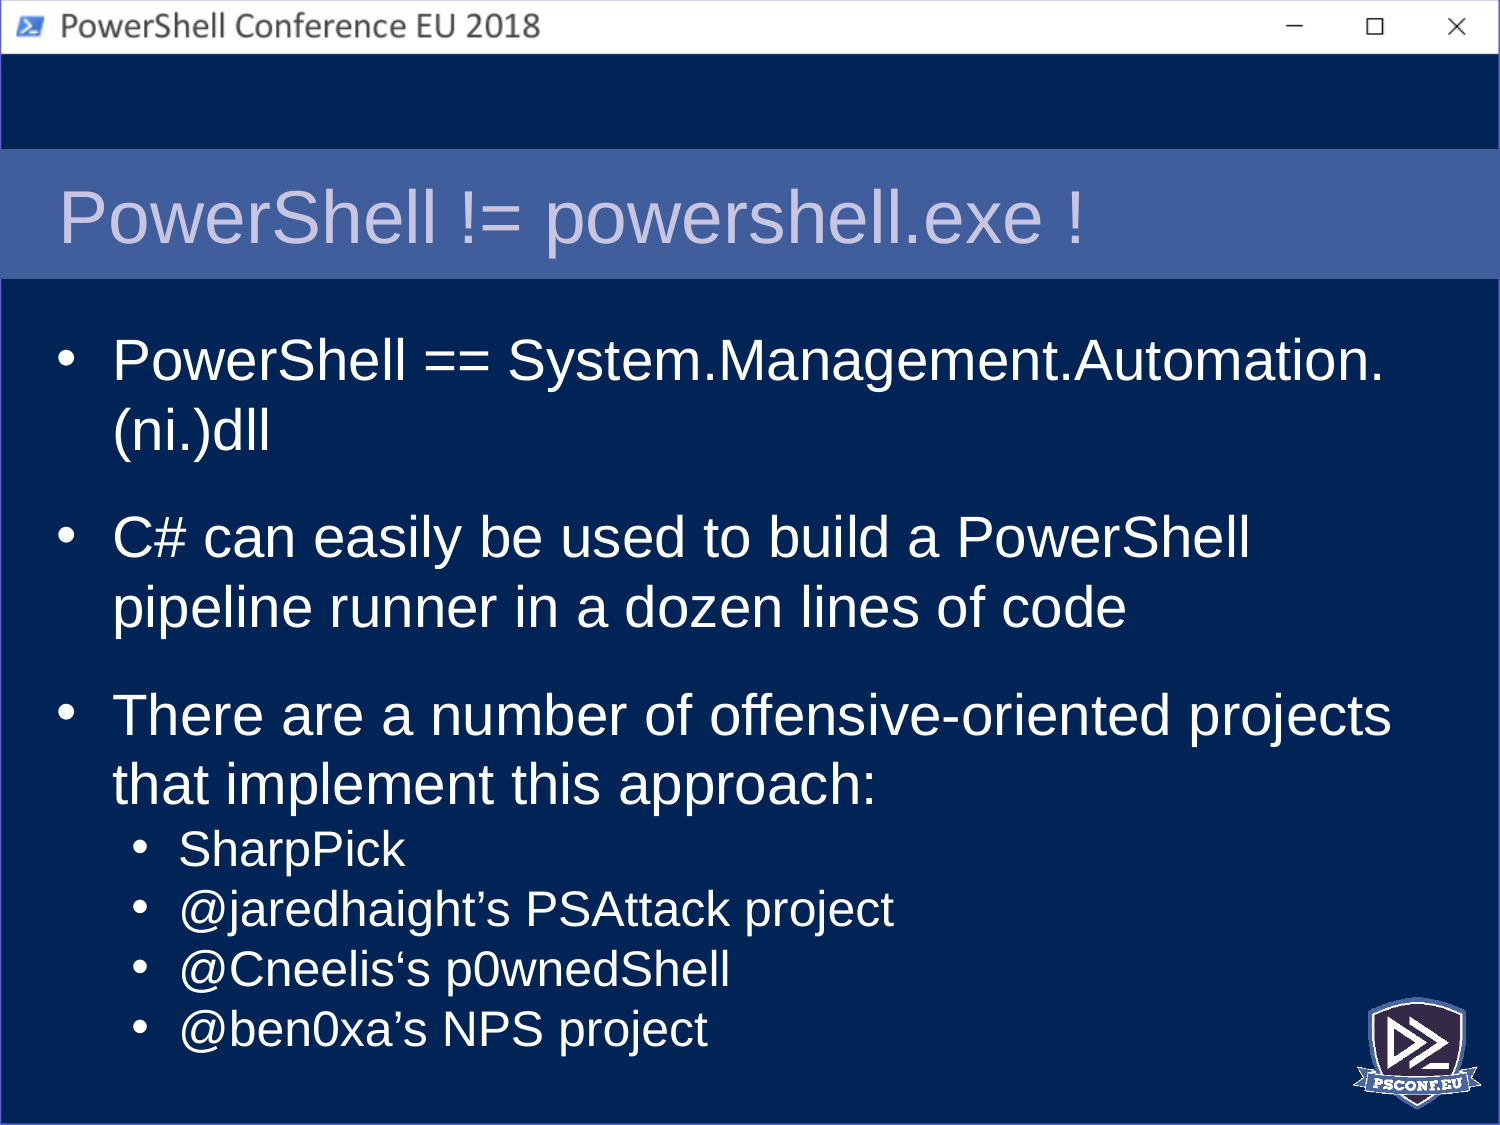

# PowerShell != powershell.exe !
PowerShell == System.Management.Automation.(ni.)dll

C# can easily be used to build a PowerShell pipeline runner in a dozen lines of code

There are a number of offensive-oriented projects that implement this approach:
SharpPick
@jaredhaight’s PSAttack project
@Cneelis‘s p0wnedShell
@ben0xa’s NPS project